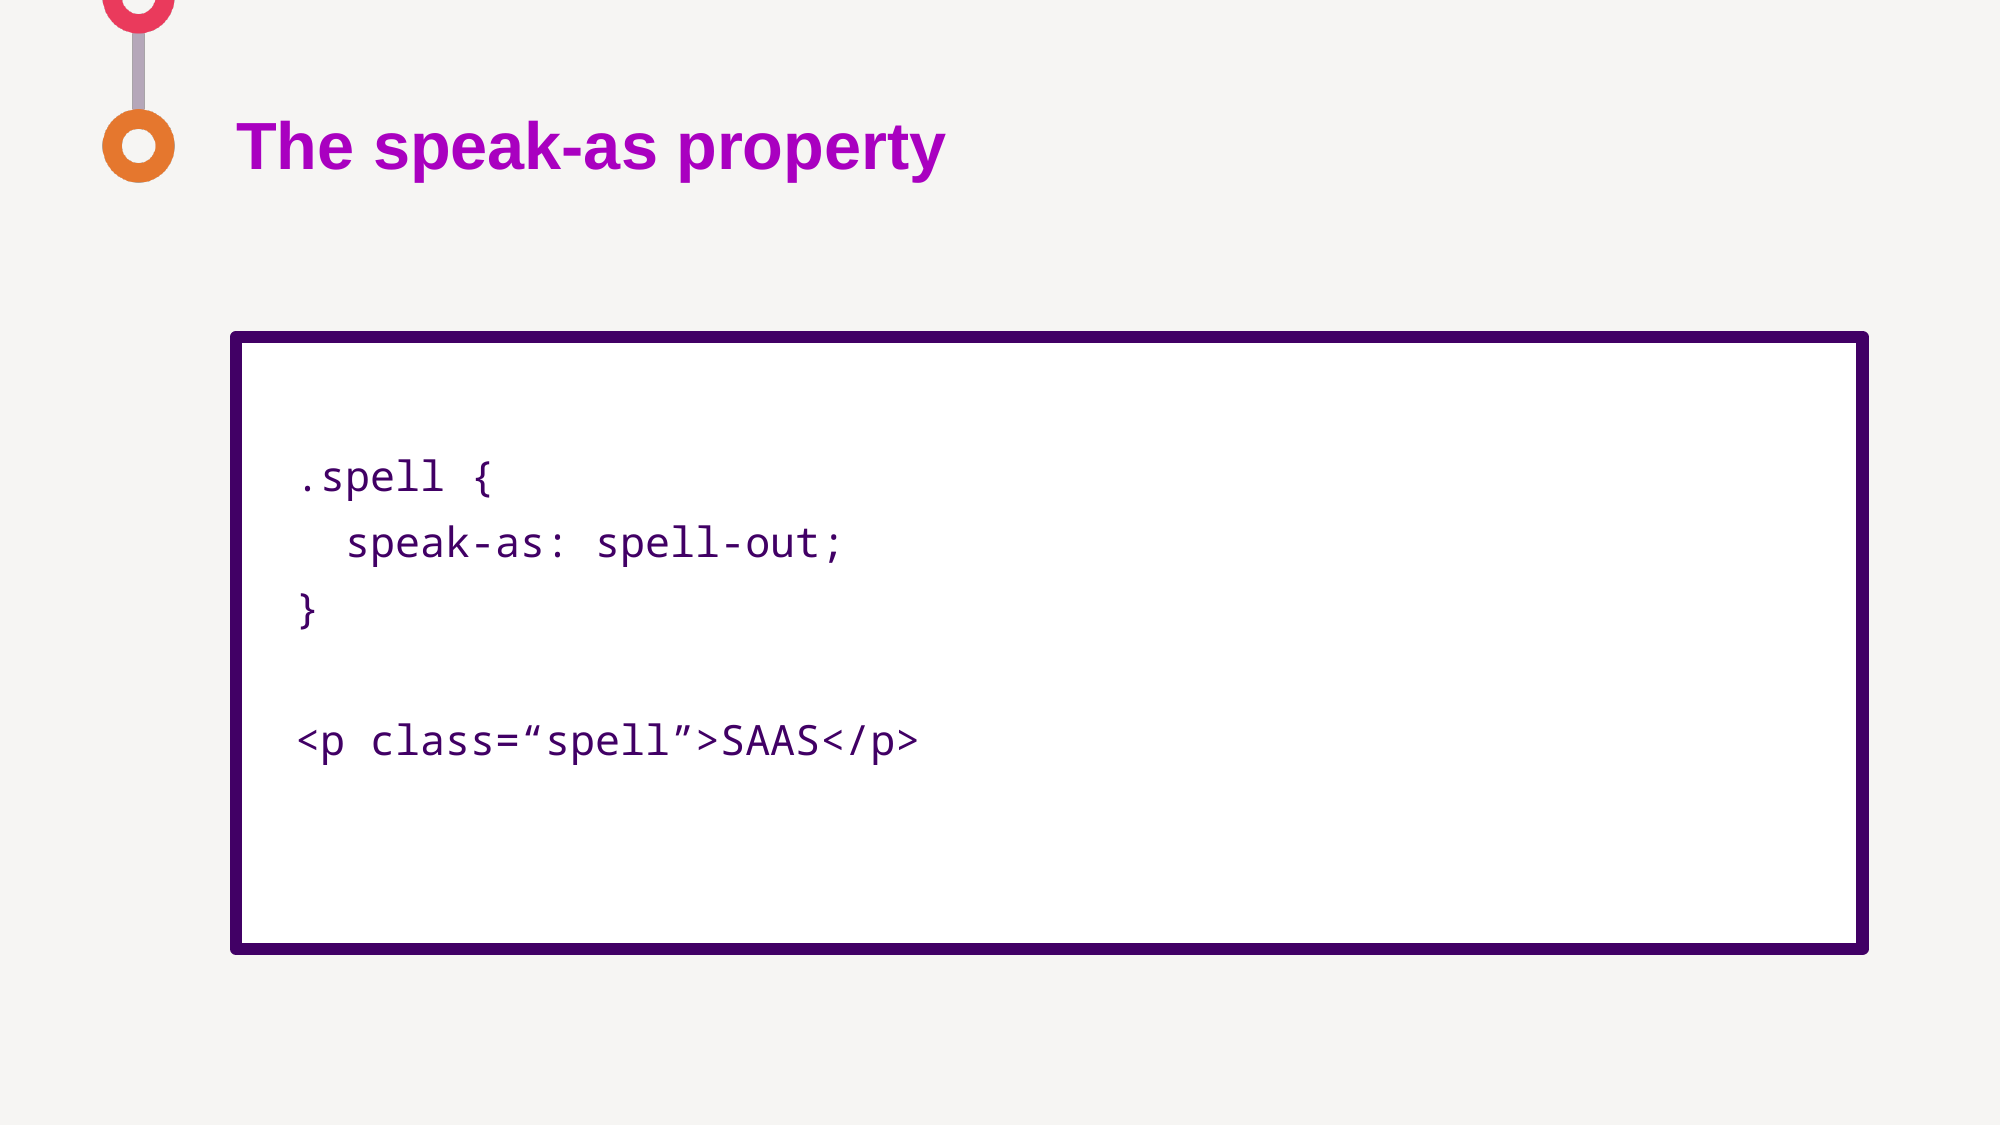

# The speak-as property
.spell {
  speak-as: spell-out;
}

<p class=“spell”>SAAS</p>